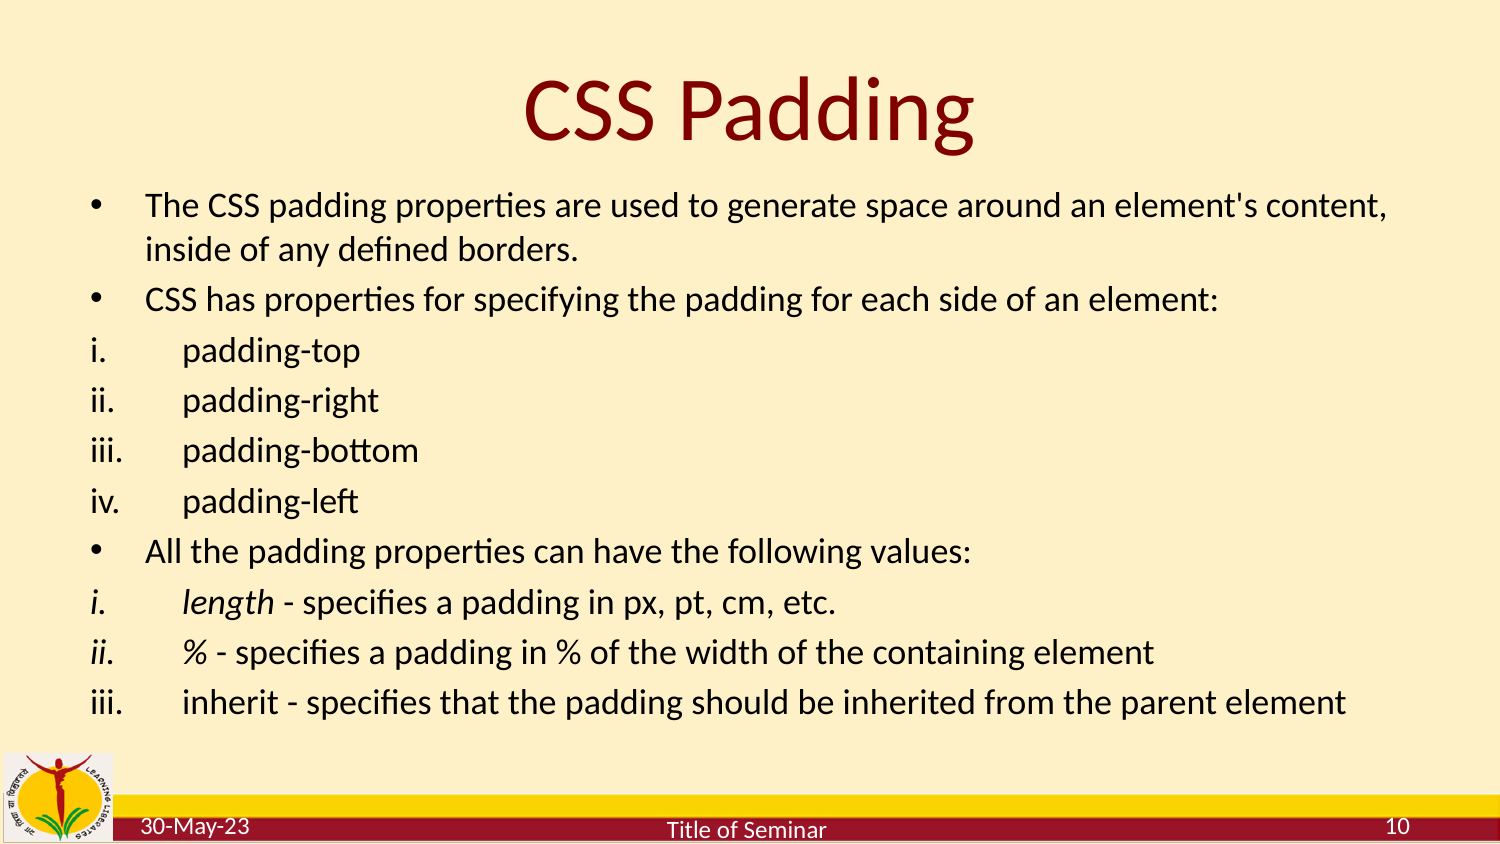

# CSS Padding
The CSS padding properties are used to generate space around an element's content, inside of any defined borders.
CSS has properties for specifying the padding for each side of an element:
padding-top
padding-right
padding-bottom
padding-left
All the padding properties can have the following values:
length - specifies a padding in px, pt, cm, etc.
% - specifies a padding in % of the width of the containing element
inherit - specifies that the padding should be inherited from the parent element

30-May-23
10
Title of Seminar